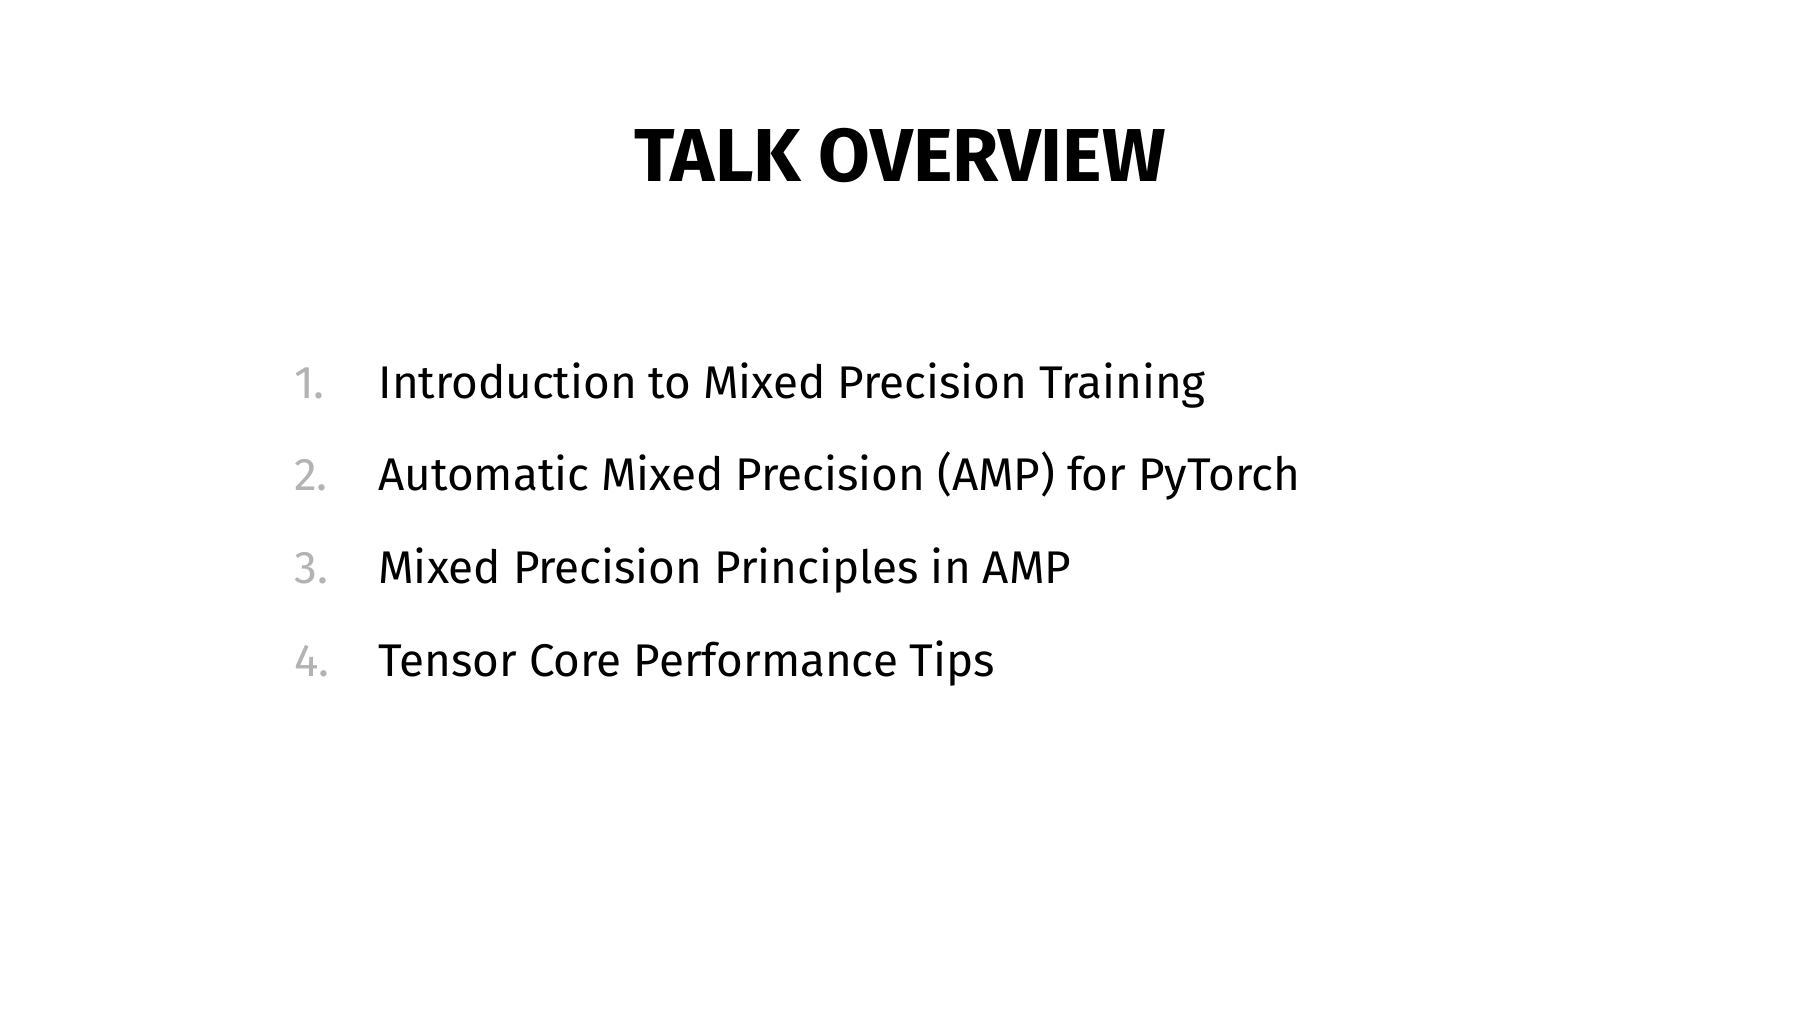

# Talk Overview
Introduction to Mixed Precision Training
Automatic Mixed Precision (AMP) for PyTorch
Mixed Precision Principles in AMP
Tensor Core Performance Tips